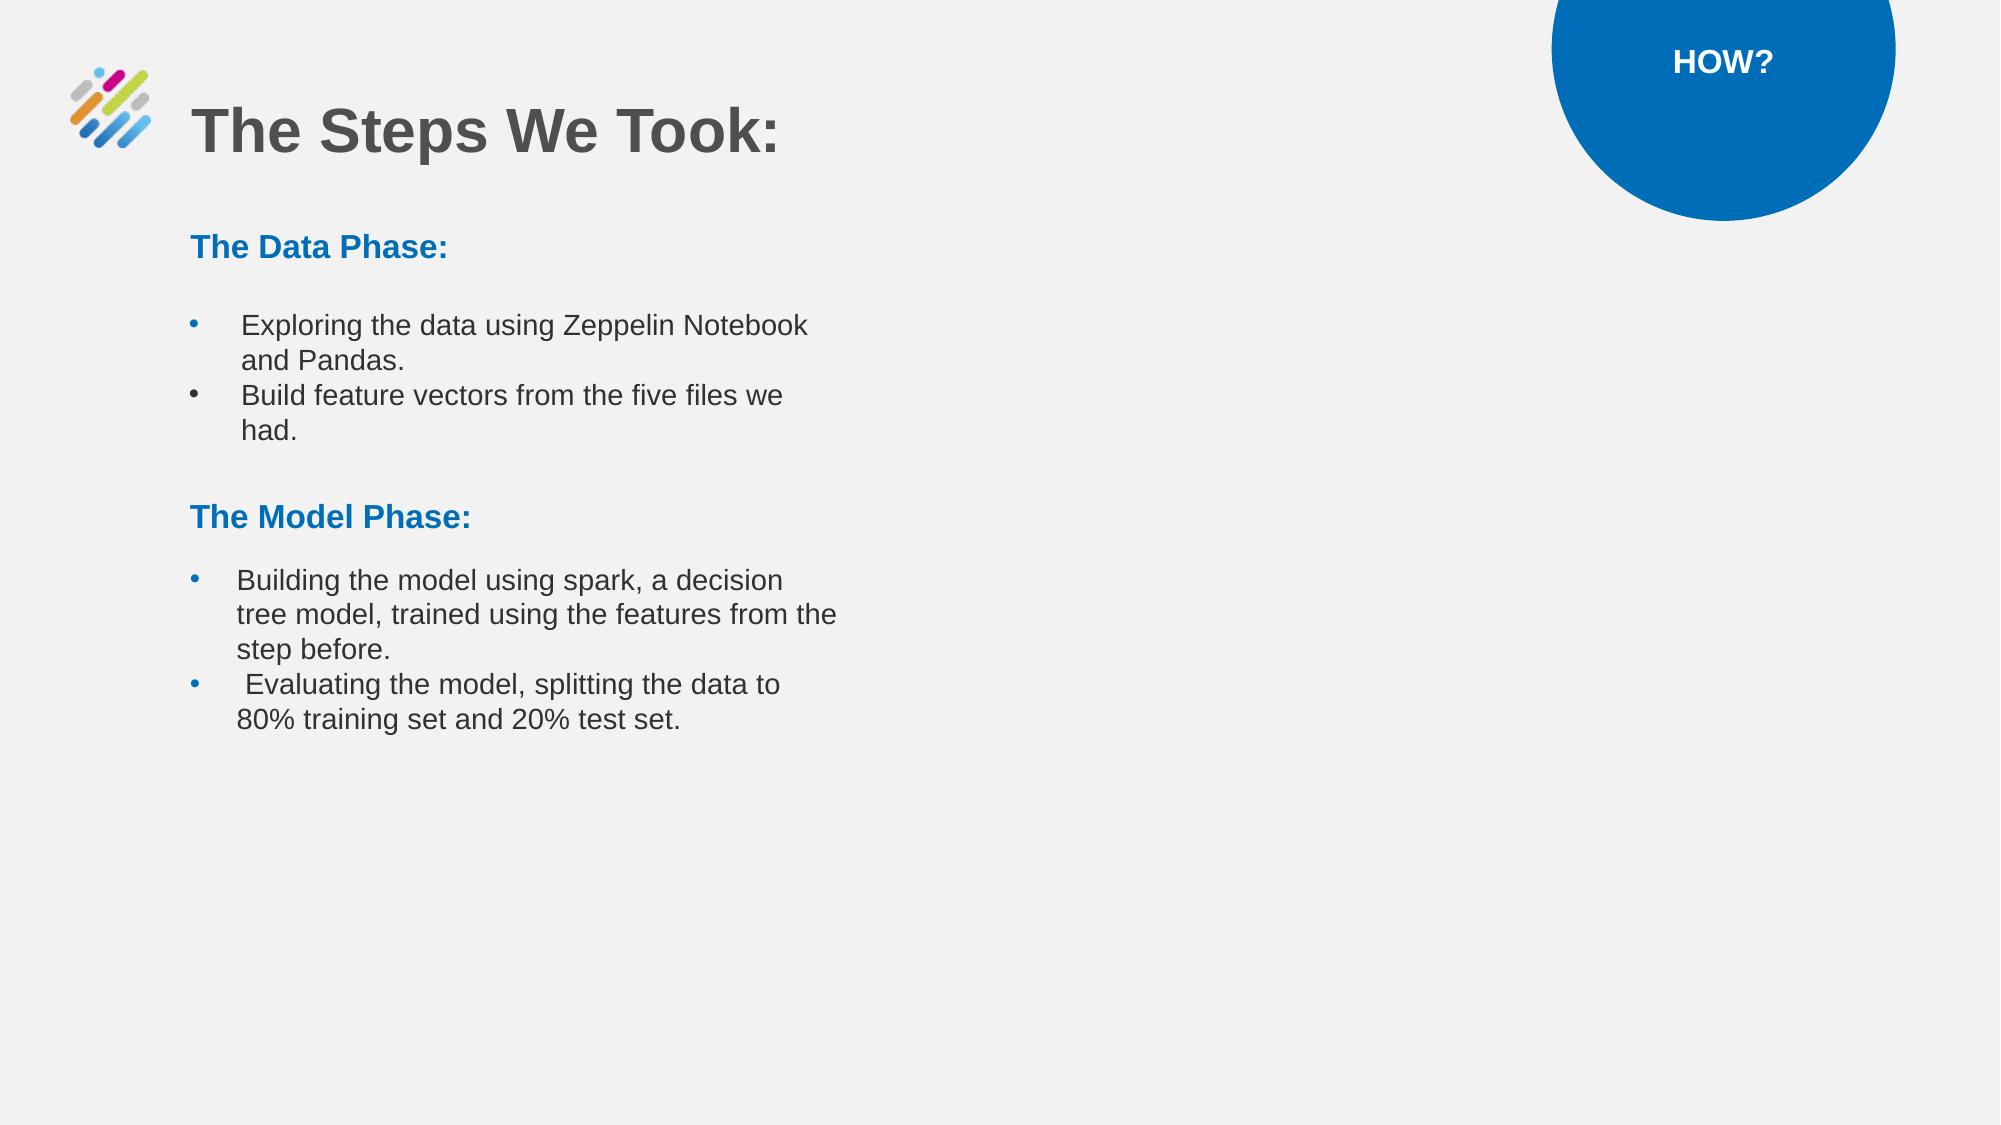

HOW?
The Steps We Took:
The Data Phase:

Exploring the data using Zeppelin Notebook and Pandas.
Build feature vectors from the five files we had.

The Model Phase:

Building the model using spark, a decision tree model, trained using the features from the step before.
 Evaluating the model, splitting the data to 80% training set and 20% test set.